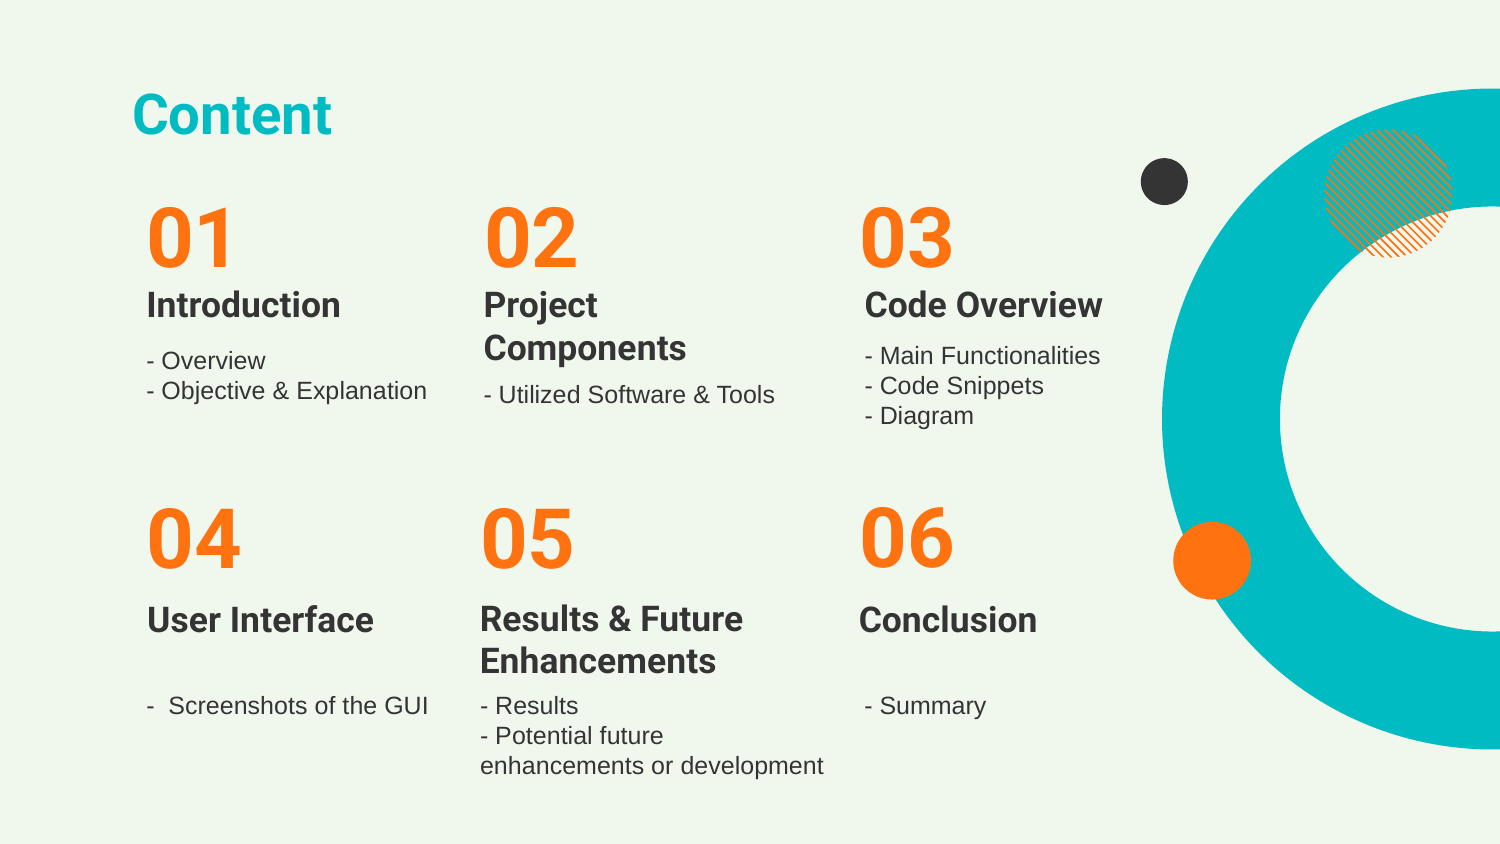

# Content
01
02
03
Introduction
Project Components
Code Overview
- Main Functionalities
- Code Snippets
- Diagram
- Overview
- Objective & Explanation
- Utilized Software & Tools

06
04
05
Results & Future Enhancements
Conclusion
User Interface
-  Screenshots of the GUI

- Results
- Potential future enhancements or development

- Summary